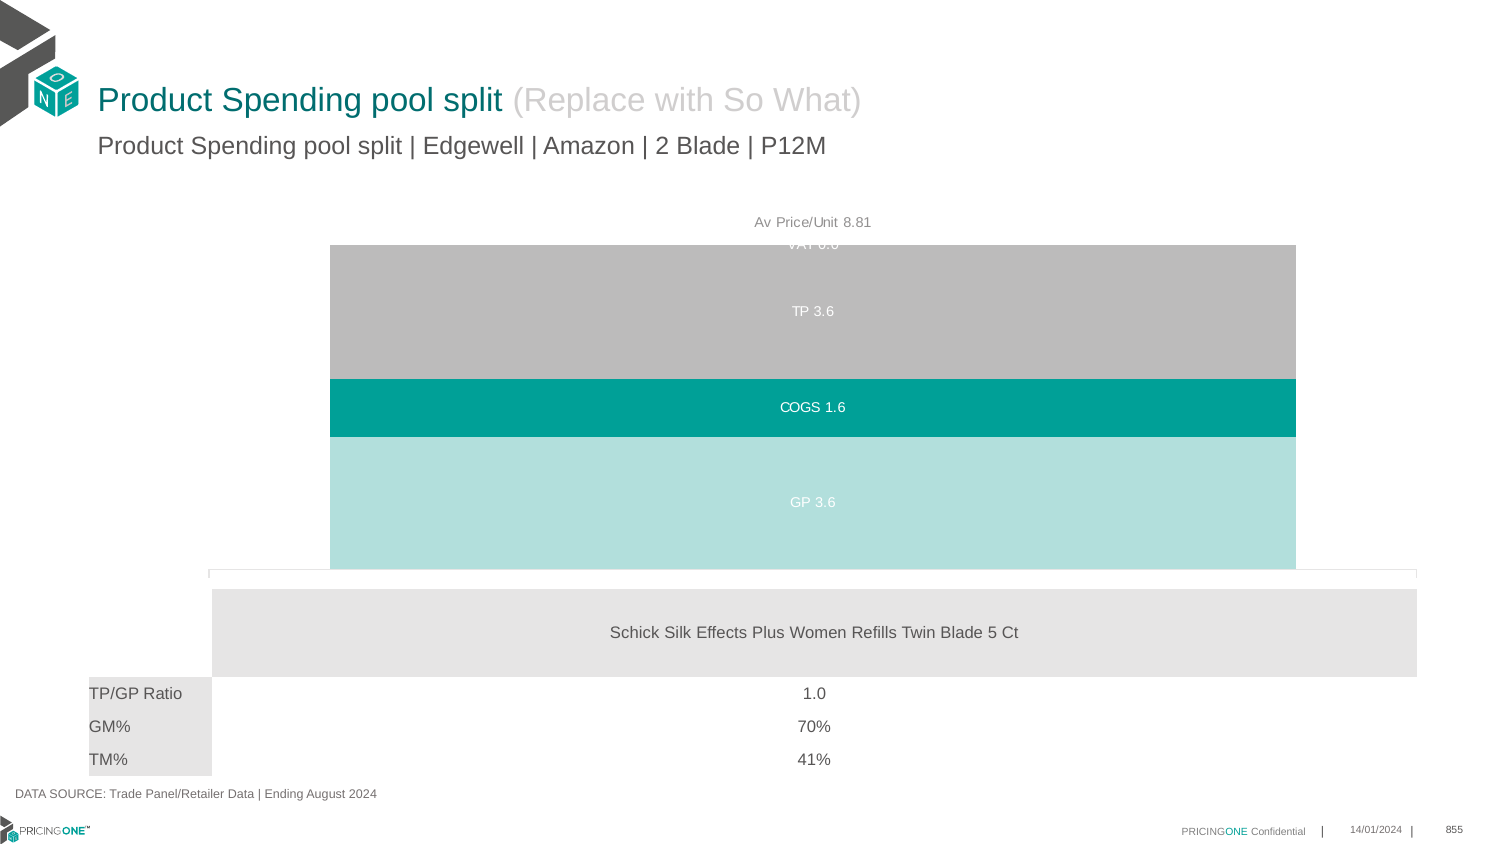

# Product Spending pool split (Replace with So What)
Product Spending pool split | Edgewell | Amazon | 2 Blade | P12M

### Chart

| Category | GP | COGS | TP | VAT |
|---|---|---|---|---|
| Av Price/Unit 8.81 | 3.58433217755763 | 1.5595 | 3.645942046104019 | 0.0 |
|  | Schick Silk Effects Plus Women Refills Twin Blade 5 Ct |
| --- | --- |
| TP/GP Ratio | 1.0 |
| GM% | 70% |
| TM% | 41% |
DATA SOURCE: Trade Panel/Retailer Data | Ending August 2024

14/01/2024
855